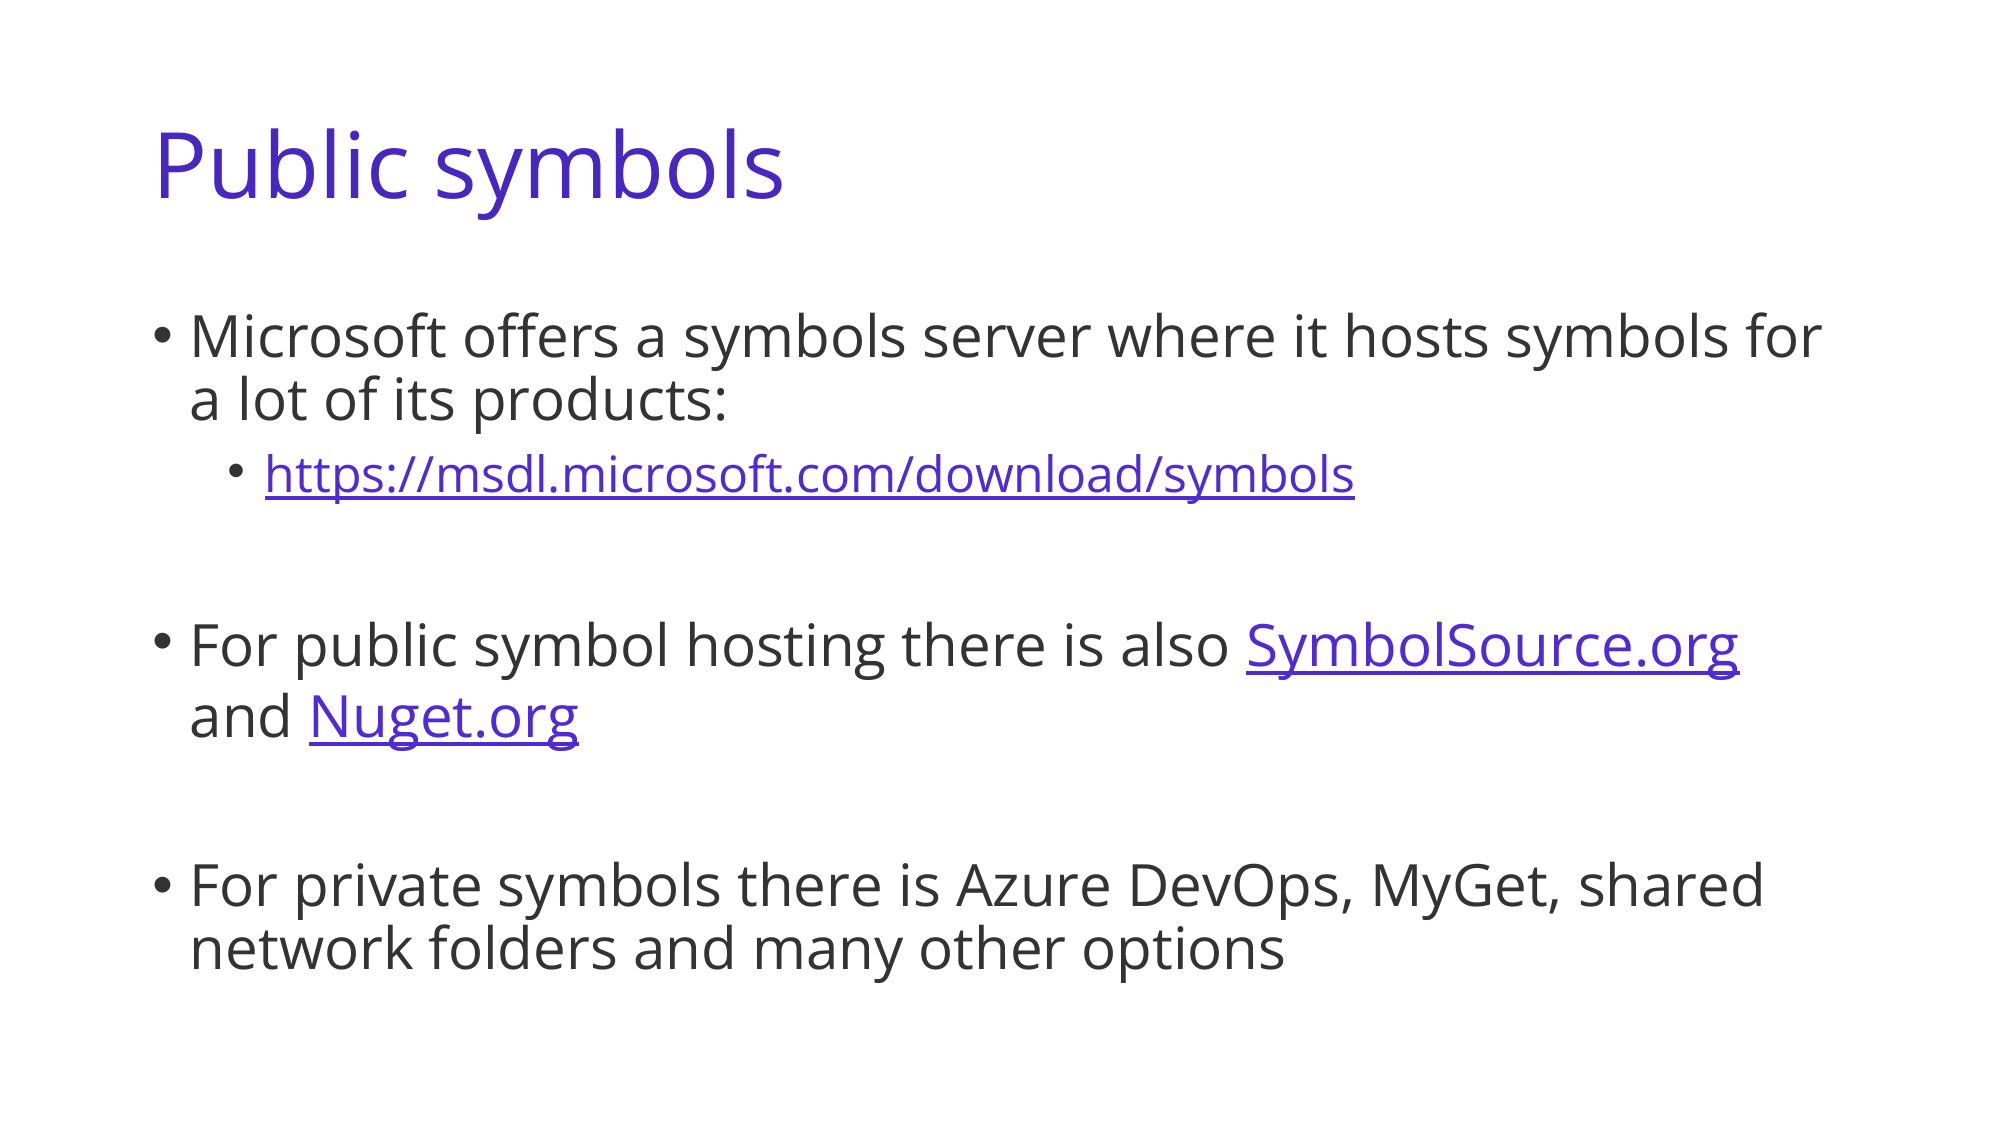

# Public symbols
Microsoft offers a symbols server where it hosts symbols for a lot of its products:
https://msdl.microsoft.com/download/symbols

For public symbol hosting there is also SymbolSource.org and Nuget.org

For private symbols there is Azure DevOps, MyGet, shared network folders and many other options